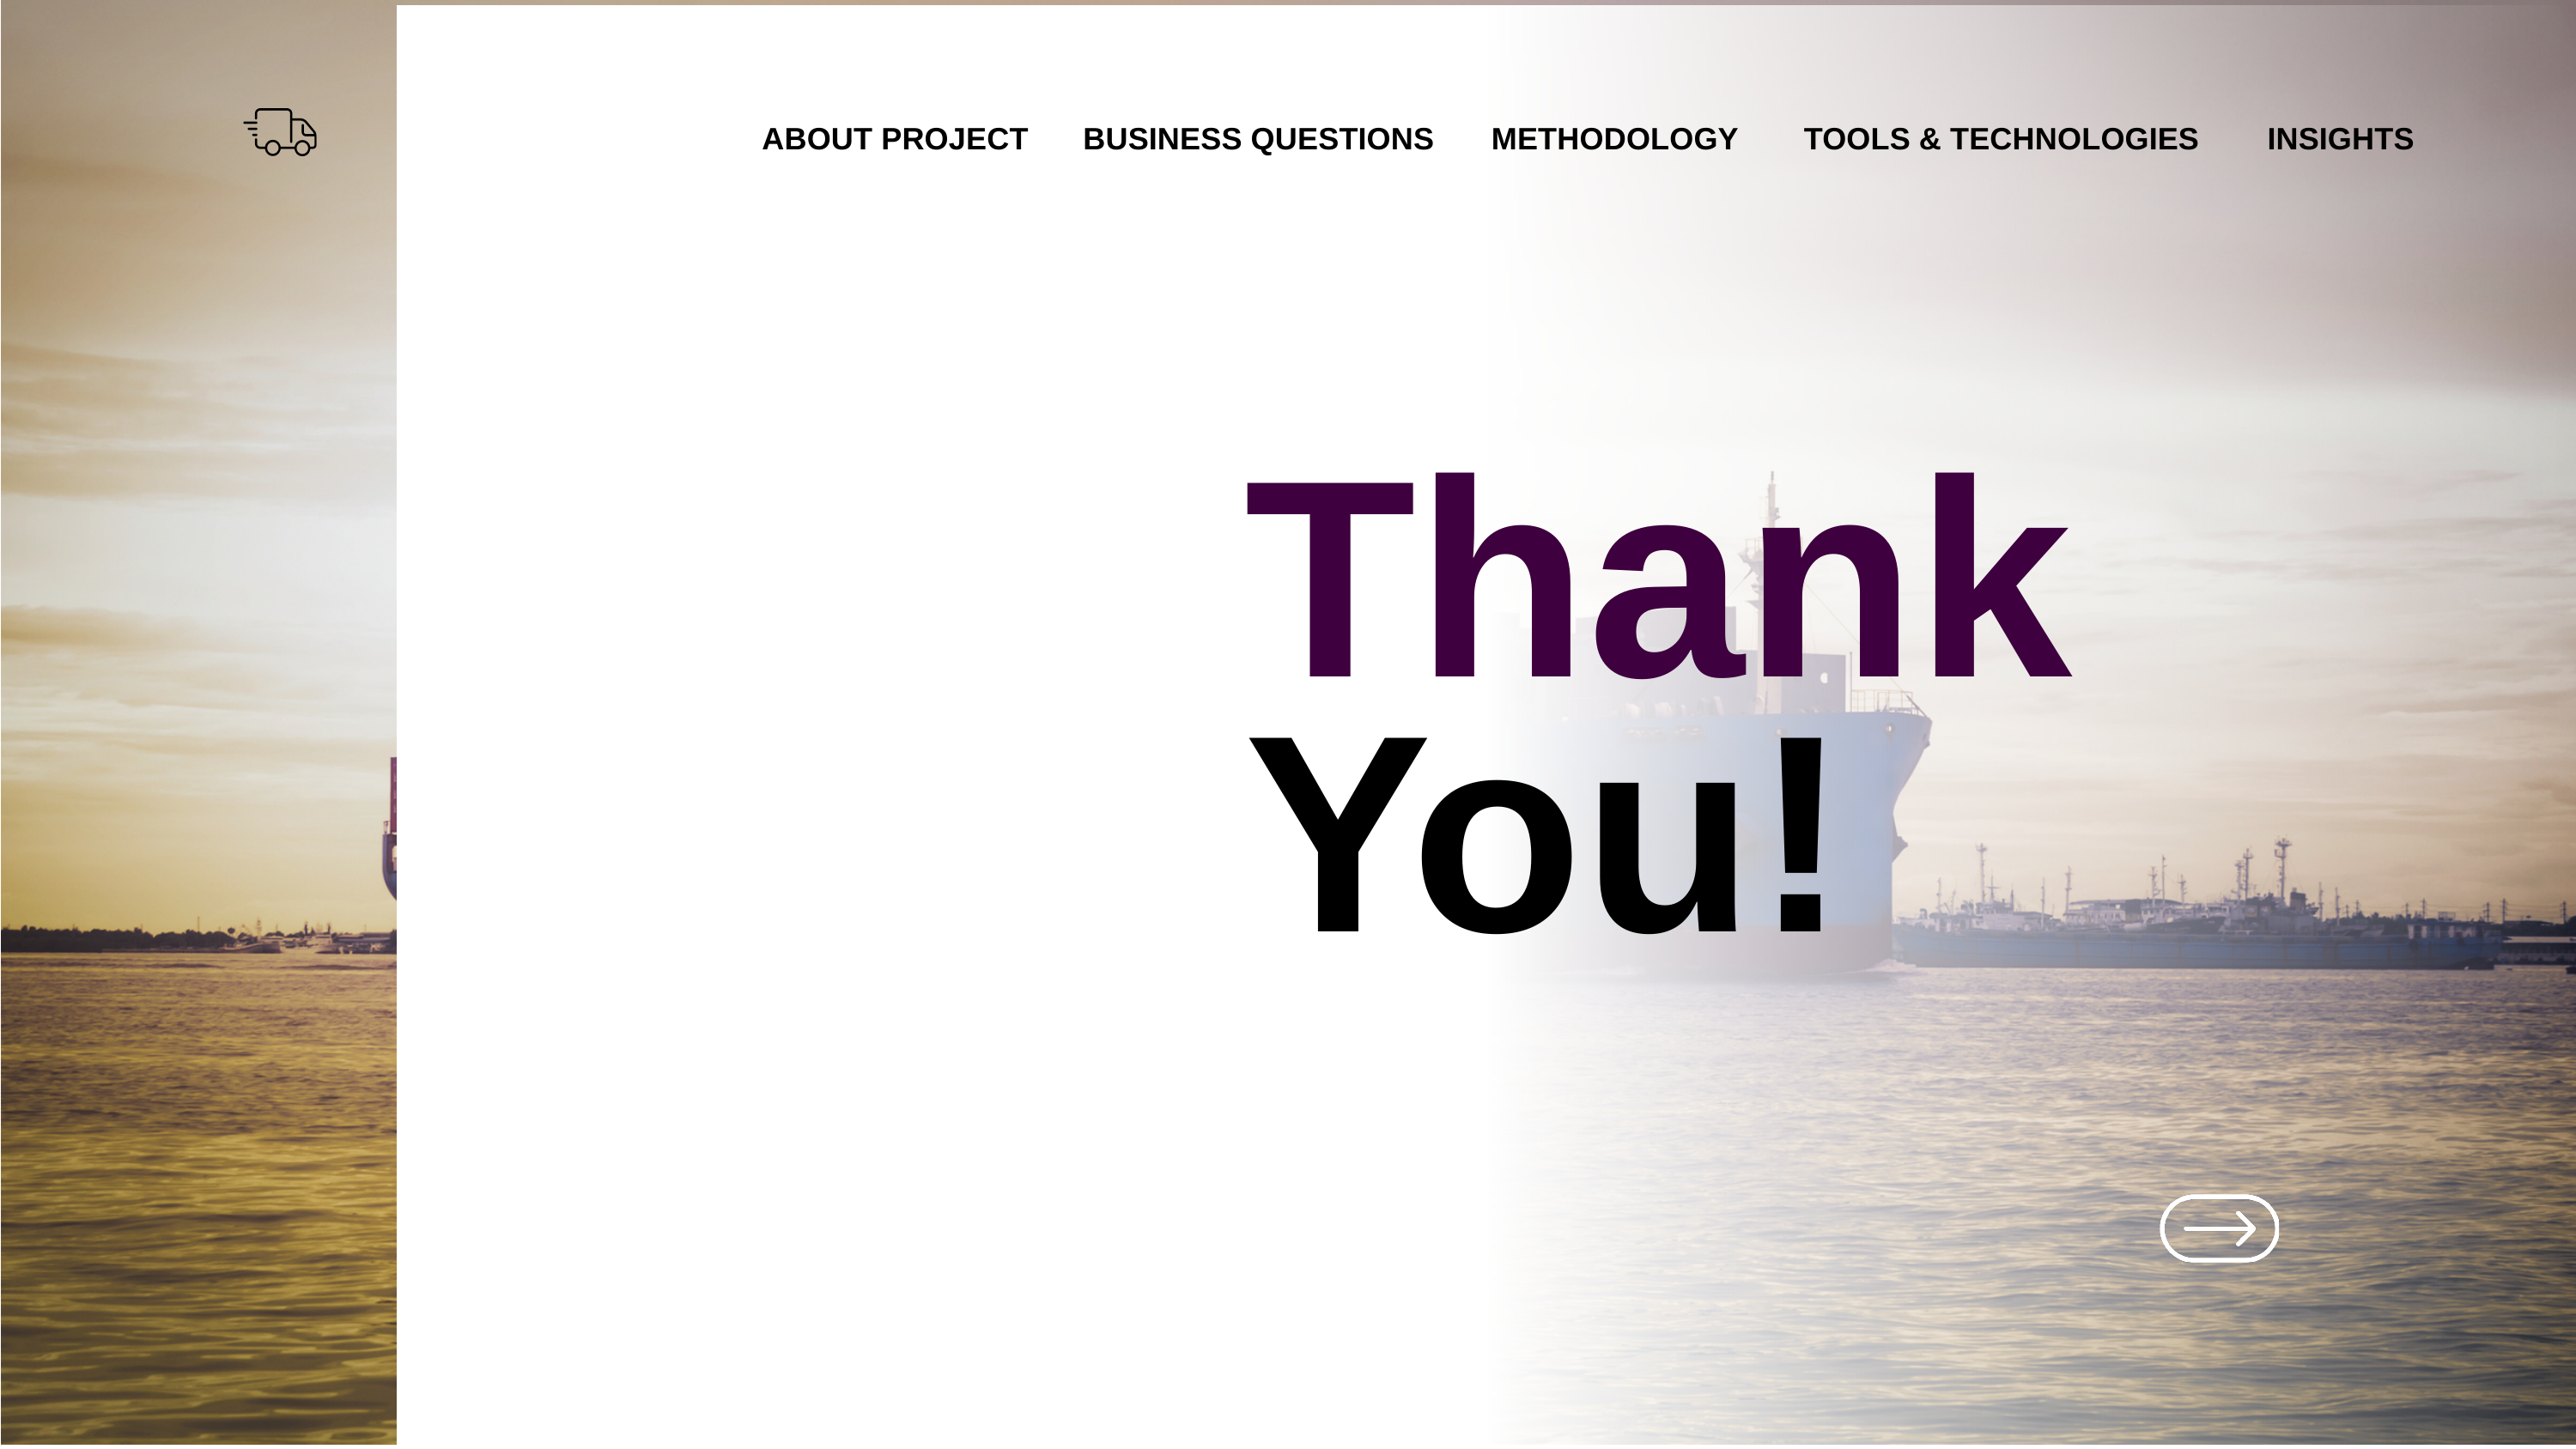

BUSINESS QUESTIONS
METHODOLOGY
TOOLS & TECHNOLOGIES
INSIGHTS
ABOUT PROJECT
Thank
You!